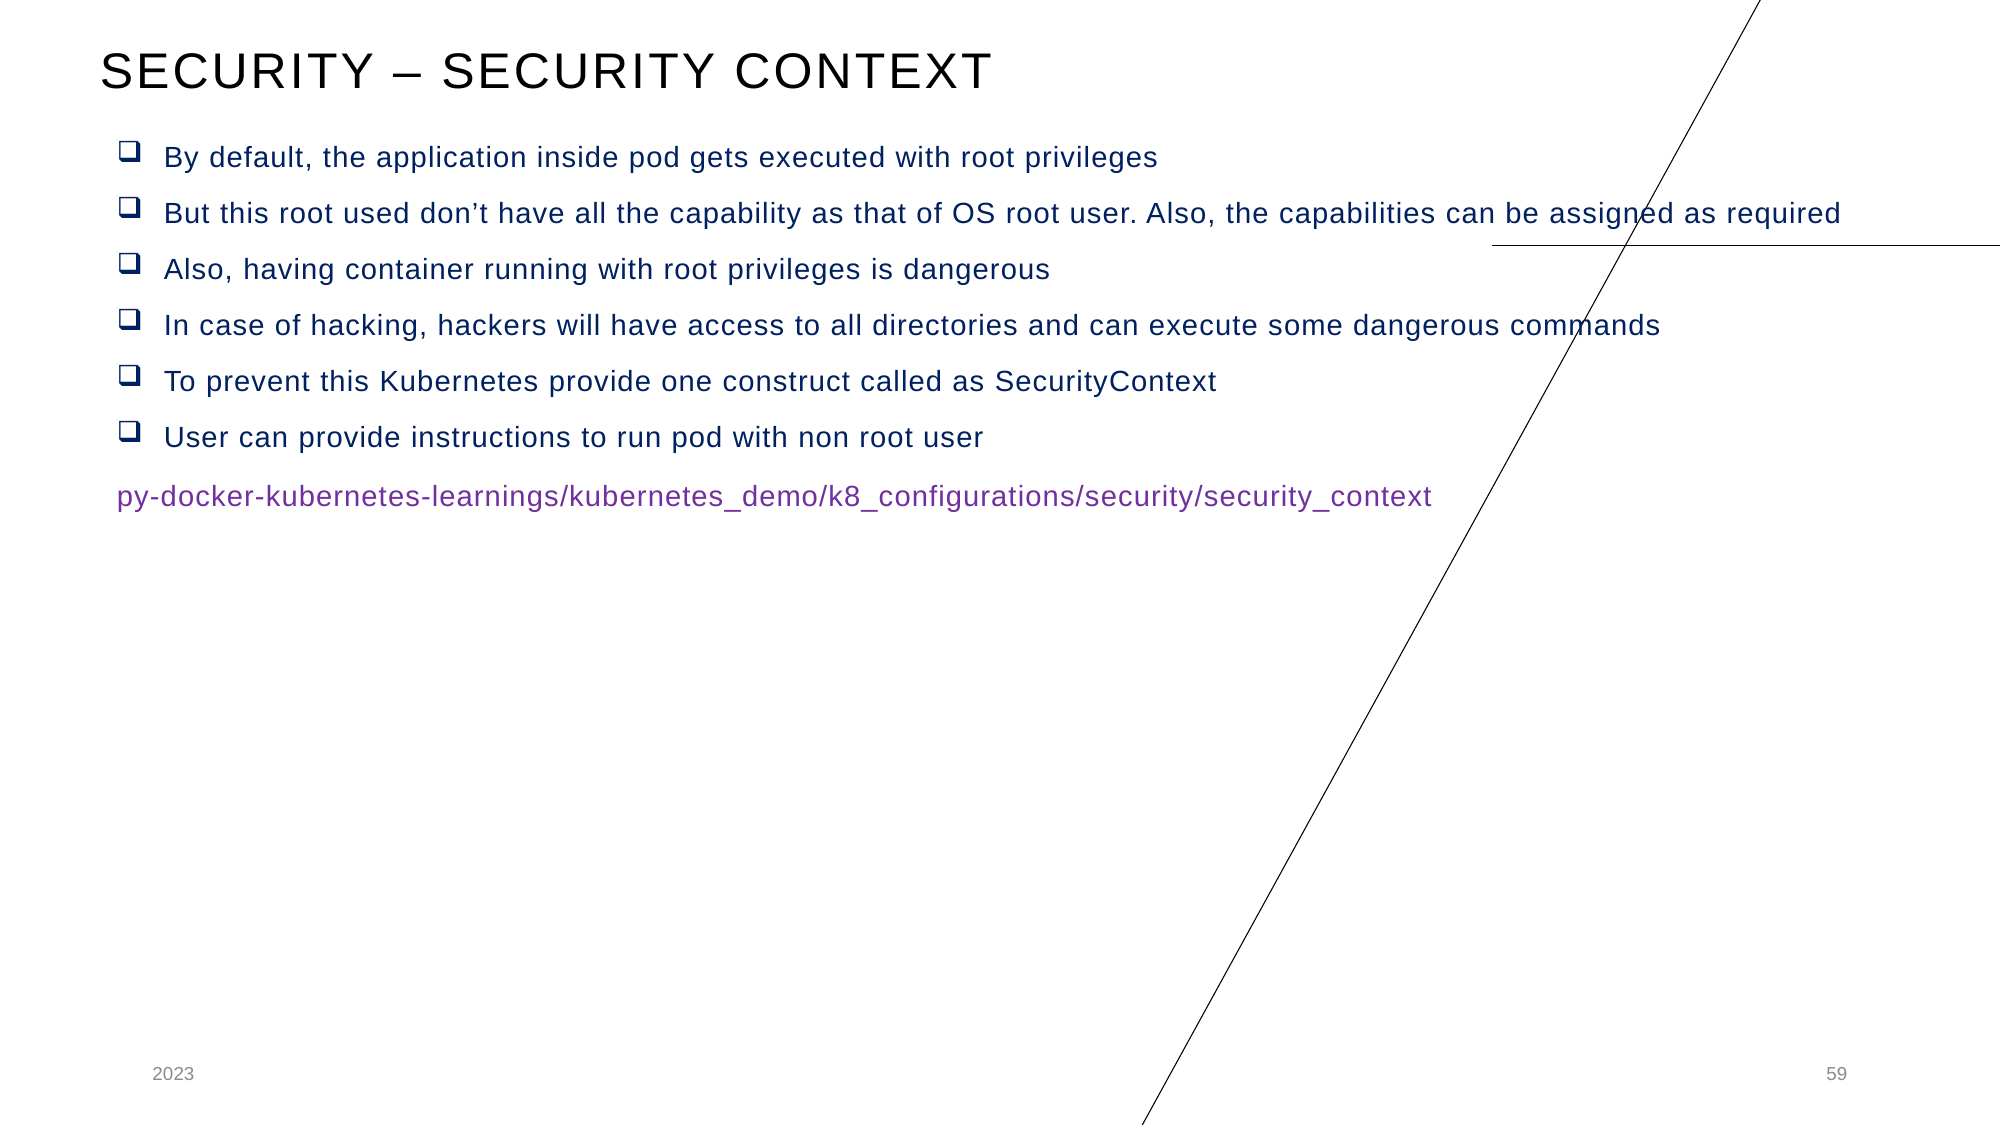

# Security – security context
By default, the application inside pod gets executed with root privileges
But this root used don’t have all the capability as that of OS root user. Also, the capabilities can be assigned as required
Also, having container running with root privileges is dangerous
In case of hacking, hackers will have access to all directories and can execute some dangerous commands
To prevent this Kubernetes provide one construct called as SecurityContext
User can provide instructions to run pod with non root user
py-docker-kubernetes-learnings/kubernetes_demo/k8_configurations/security/security_context

2023
59